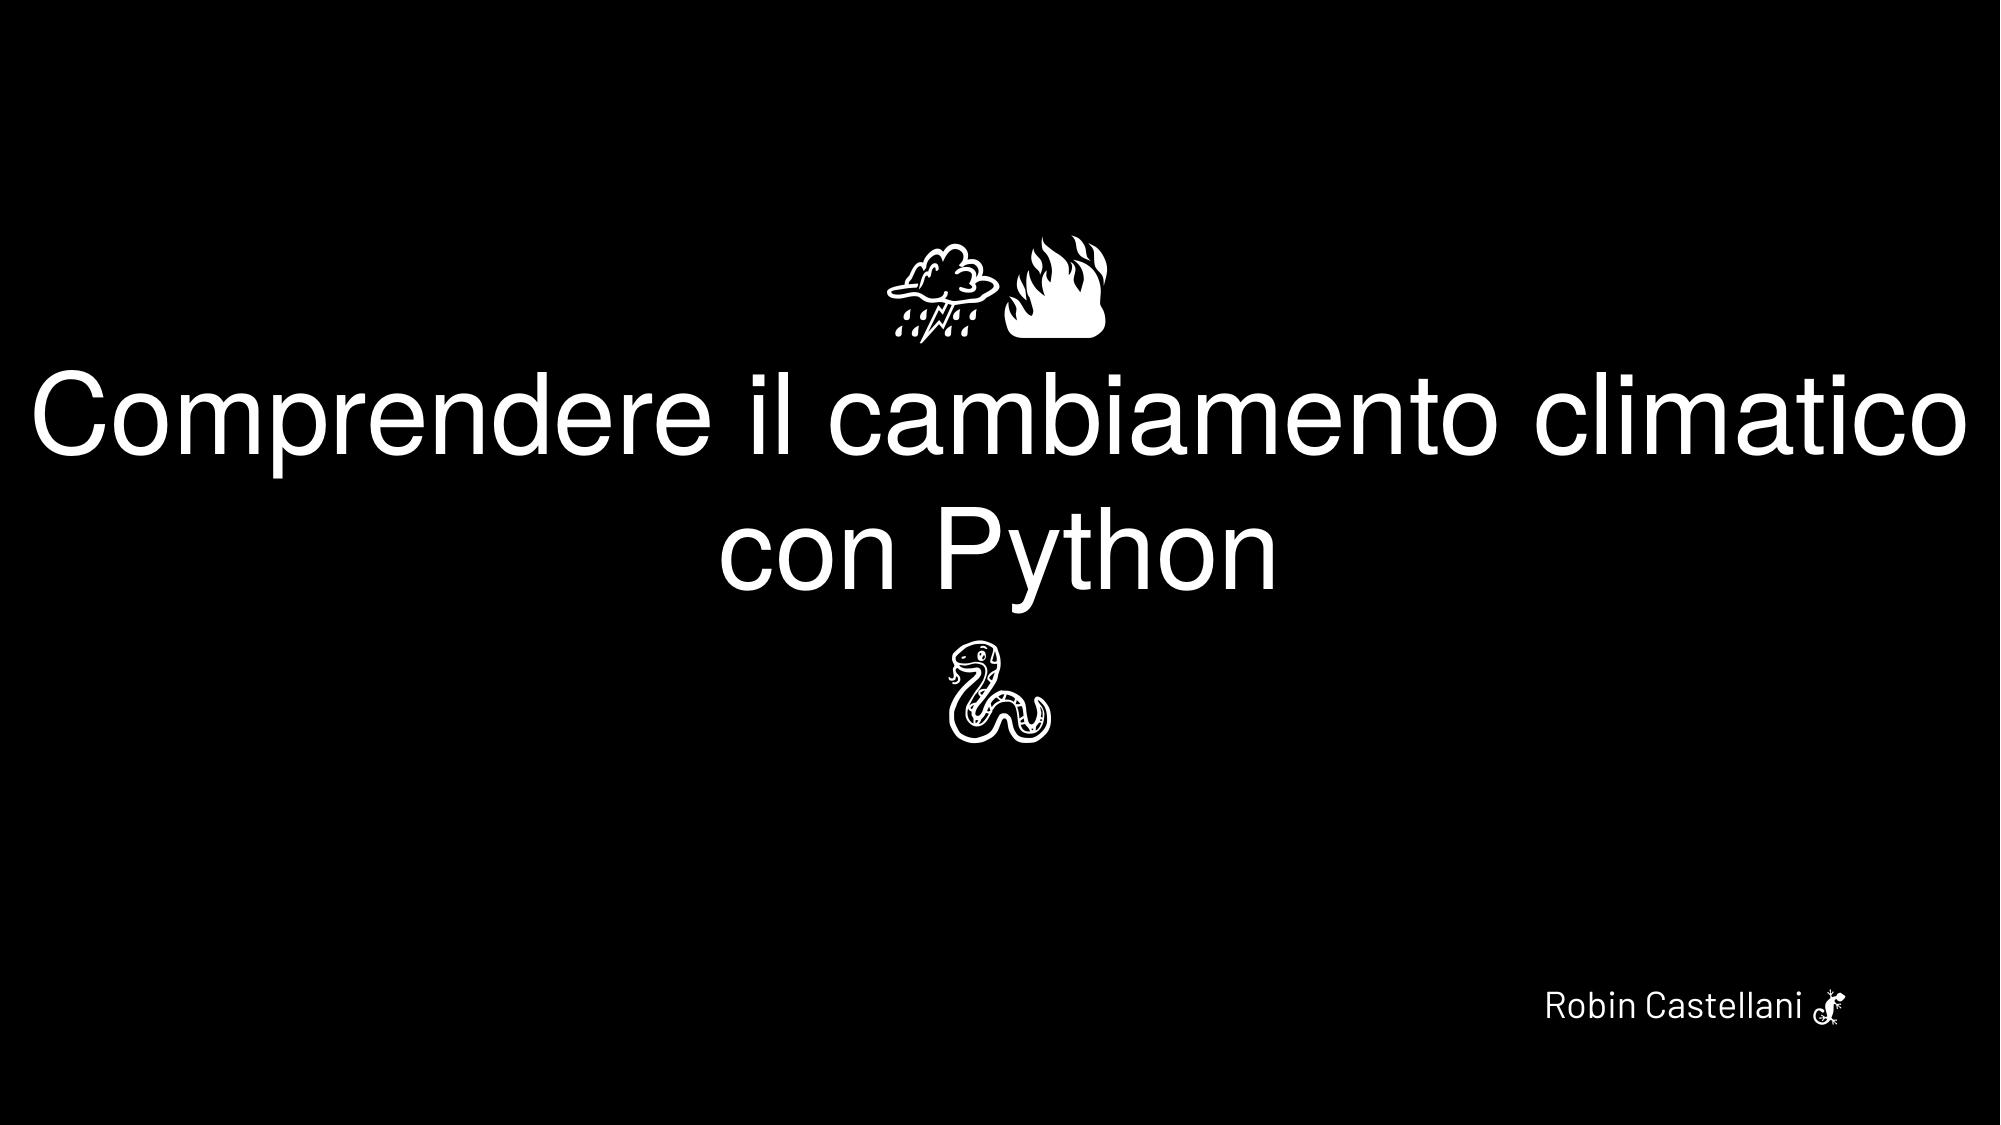

⛈️🔥
Comprendere il cambiamento climatico
con Python
🐍
Robin Castellani 🦎